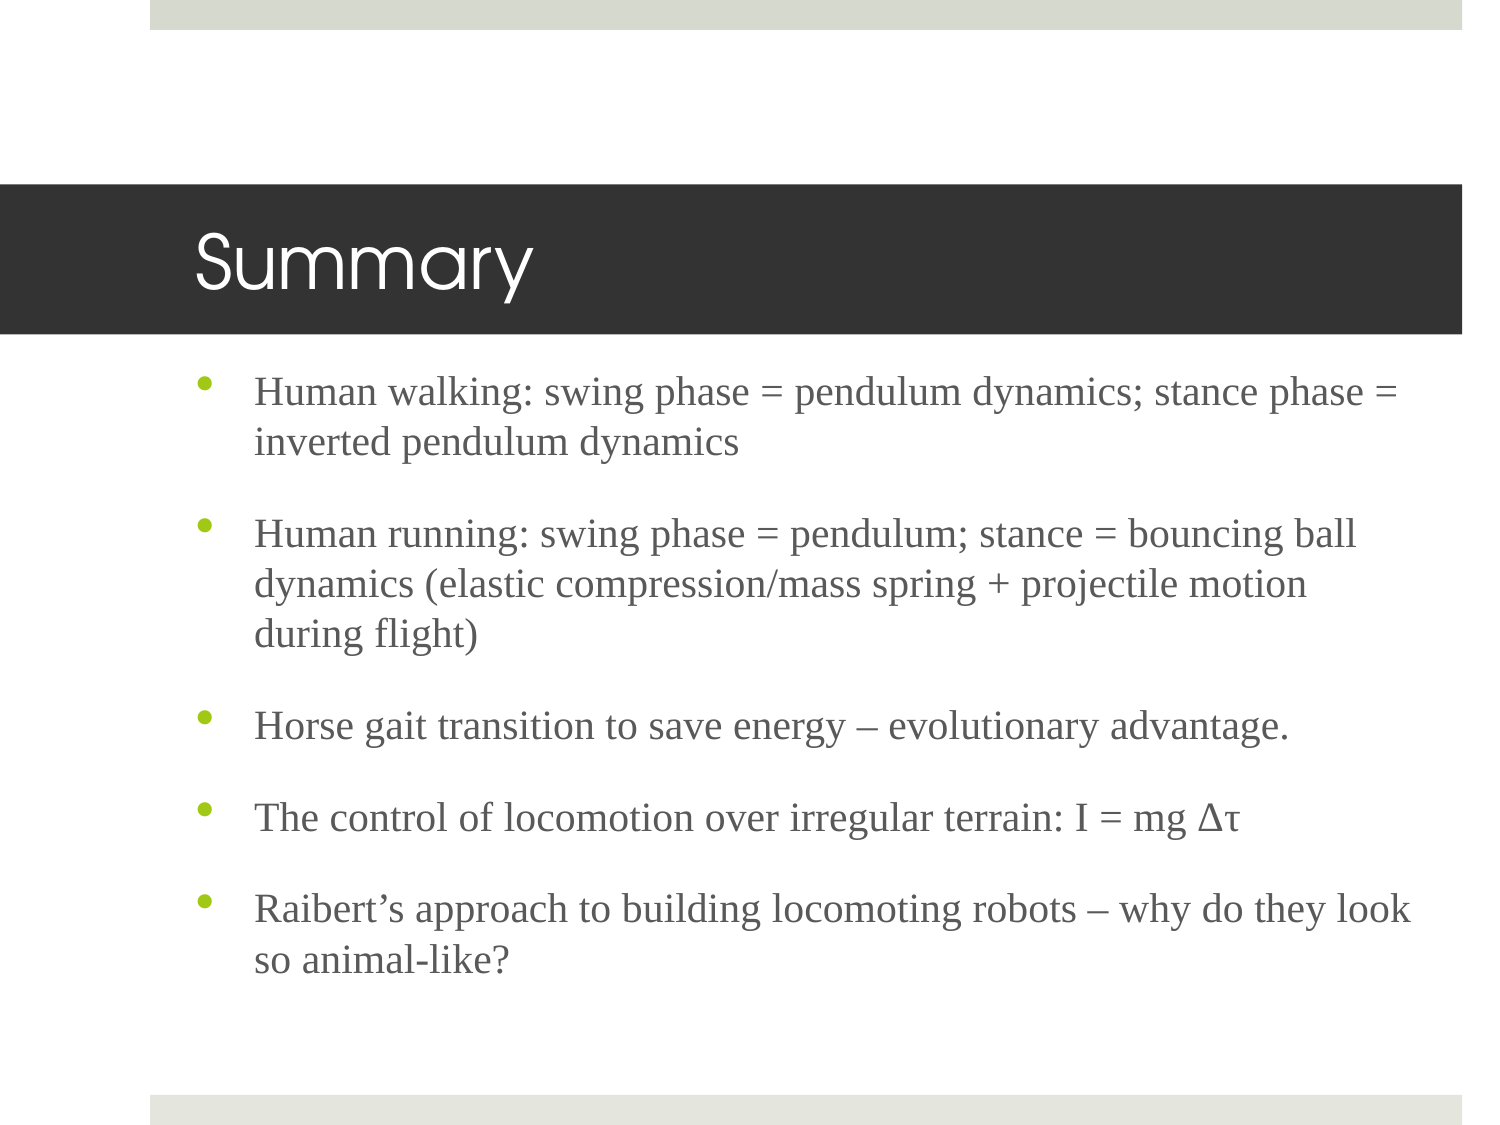

# Summary
Human walking: swing phase = pendulum dynamics; stance phase = inverted pendulum dynamics
Human running: swing phase = pendulum; stance = bouncing ball dynamics (elastic compression/mass spring + projectile motion during flight)
Horse gait transition to save energy – evolutionary advantage.
The control of locomotion over irregular terrain: I = mg Δτ
Raibert’s approach to building locomoting robots – why do they look so animal-like?